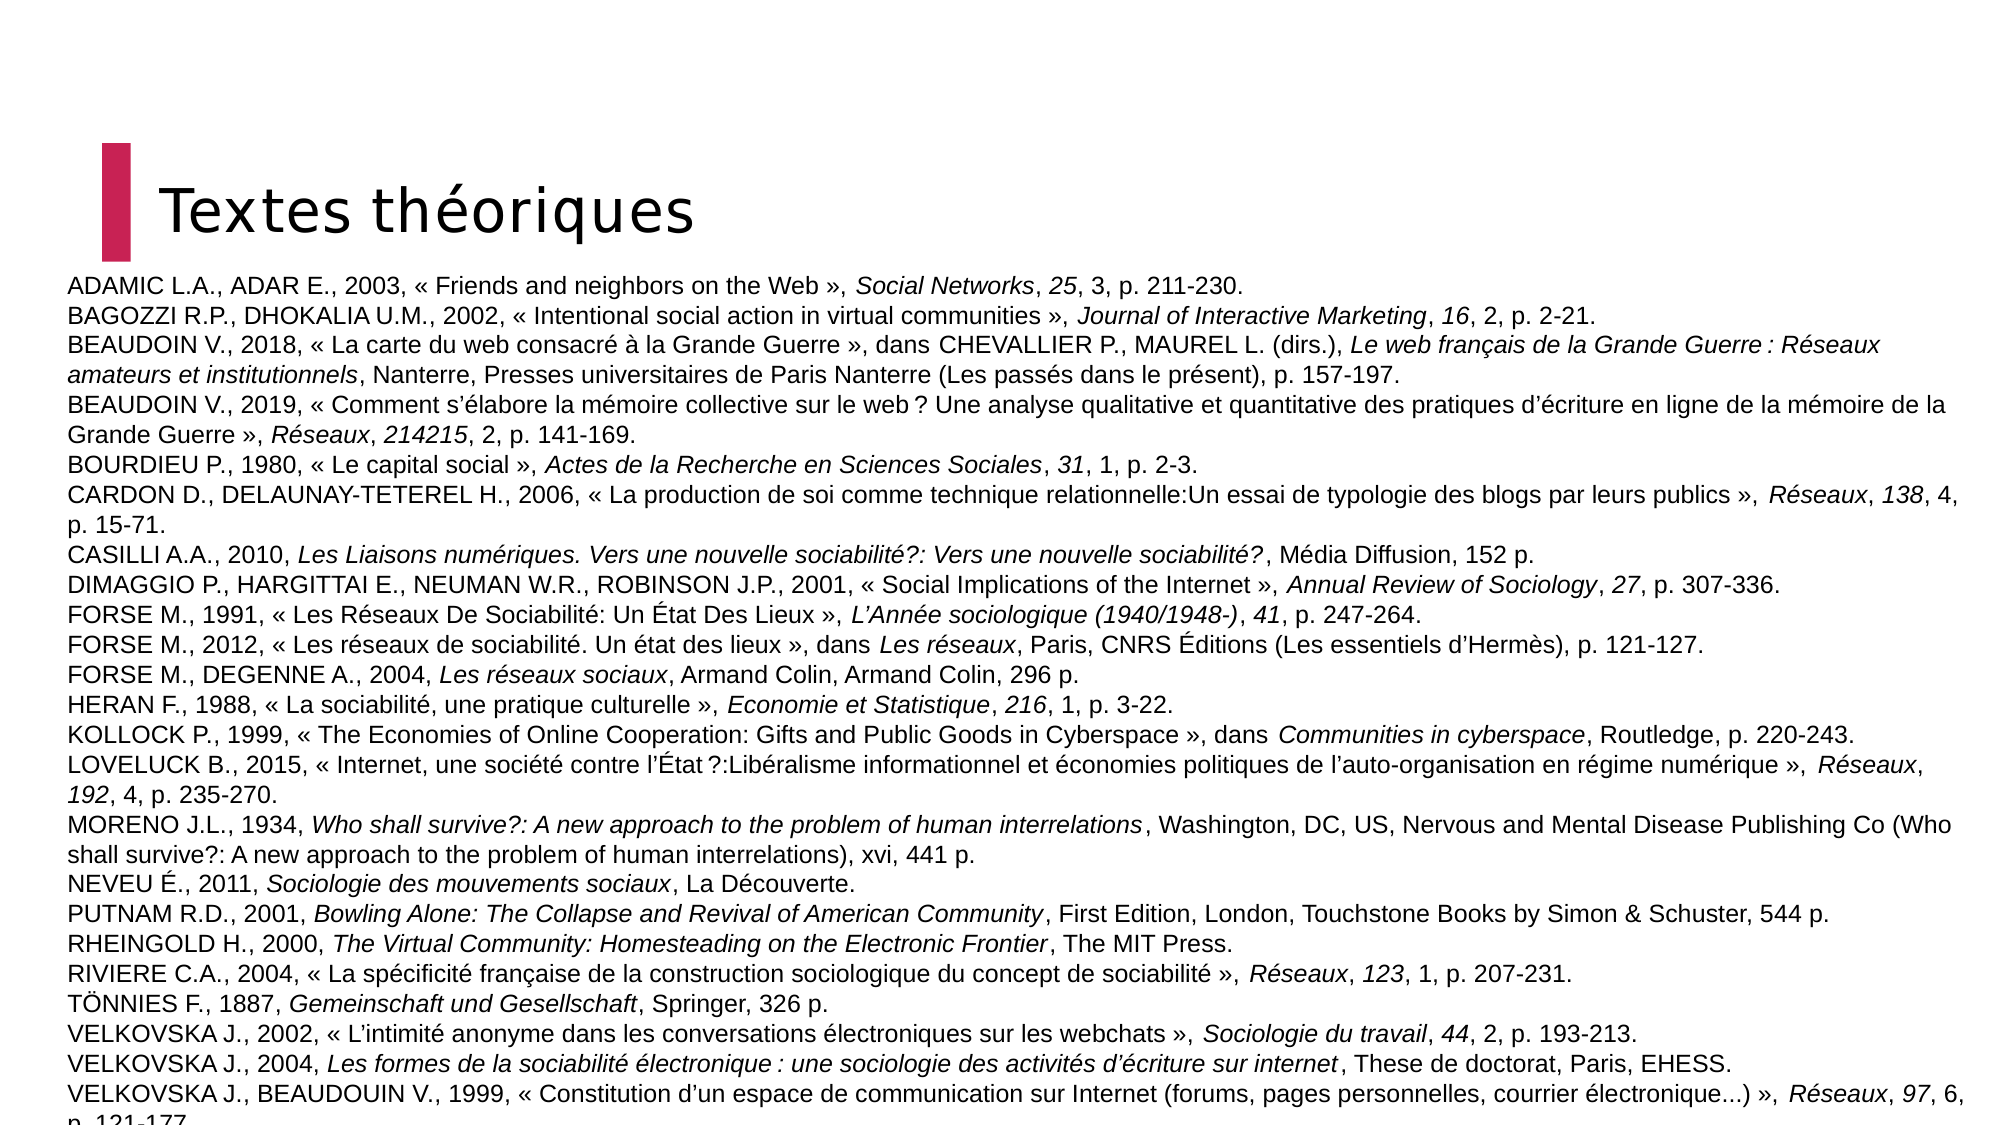

# Textes théoriques
ADAMIC L.A., ADAR E., 2003, « Friends and neighbors on the Web », Social Networks, 25, 3, p. 211‑230.
BAGOZZI R.P., DHOKALIA U.M., 2002, « Intentional social action in virtual communities », Journal of Interactive Marketing, 16, 2, p. 2‑21.
BEAUDOIN V., 2018, « La carte du web consacré à la Grande Guerre », dans CHEVALLIER P., MAUREL L. (dirs.), Le web français de la Grande Guerre : Réseaux amateurs et institutionnels, Nanterre, Presses universitaires de Paris Nanterre (Les passés dans le présent), p. 157‑197.
BEAUDOIN V., 2019, « Comment s’élabore la mémoire collective sur le web ? Une analyse qualitative et quantitative des pratiques d’écriture en ligne de la mémoire de la Grande Guerre », Réseaux, 214215, 2, p. 141‑169.
BOURDIEU P., 1980, « Le capital social », Actes de la Recherche en Sciences Sociales, 31, 1, p. 2‑3.
CARDON D., DELAUNAY-TETEREL H., 2006, « La production de soi comme technique relationnelle:Un essai de typologie des blogs par leurs publics », Réseaux, 138, 4, p. 15‑71.
CASILLI A.A., 2010, Les Liaisons numériques. Vers une nouvelle sociabilité?: Vers une nouvelle sociabilité?, Média Diffusion, 152 p.
DIMAGGIO P., HARGITTAI E., NEUMAN W.R., ROBINSON J.P., 2001, « Social Implications of the Internet », Annual Review of Sociology, 27, p. 307‑336.
FORSE M., 1991, « Les Réseaux De Sociabilité: Un État Des Lieux », L’Année sociologique (1940/1948-), 41, p. 247‑264.
FORSE M., 2012, « Les réseaux de sociabilité. Un état des lieux », dans Les réseaux, Paris, CNRS Éditions (Les essentiels d’Hermès), p. 121‑127.
FORSE M., DEGENNE A., 2004, Les réseaux sociaux, Armand Colin, Armand Colin, 296 p.
HERAN F., 1988, « La sociabilité, une pratique culturelle », Economie et Statistique, 216, 1, p. 3‑22.
KOLLOCK P., 1999, « The Economies of Online Cooperation: Gifts and Public Goods in Cyberspace », dans Communities in cyberspace, Routledge, p. 220‑243.
LOVELUCK B., 2015, « Internet, une société contre l’État ?:Libéralisme informationnel et économies politiques de l’auto-organisation en régime numérique », Réseaux, 192, 4, p. 235‑270.
MORENO J.L., 1934, Who shall survive?: A new approach to the problem of human interrelations, Washington, DC, US, Nervous and Mental Disease Publishing Co (Who shall survive?: A new approach to the problem of human interrelations), xvi, 441 p.
NEVEU É., 2011, Sociologie des mouvements sociaux, La Découverte.
PUTNAM R.D., 2001, Bowling Alone: The Collapse and Revival of American Community, First Edition, London, Touchstone Books by Simon & Schuster, 544 p.
RHEINGOLD H., 2000, The Virtual Community: Homesteading on the Electronic Frontier, The MIT Press.
RIVIERE C.A., 2004, « La spécificité française de la construction sociologique du concept de sociabilité », Réseaux, 123, 1, p. 207‑231.
TÖNNIES F., 1887, Gemeinschaft und Gesellschaft, Springer, 326 p.
VELKOVSKA J., 2002, « L’intimité anonyme dans les conversations électroniques sur les webchats », Sociologie du travail, 44, 2, p. 193‑213.
VELKOVSKA J., 2004, Les formes de la sociabilité électronique : une sociologie des activités d’écriture sur internet, These de doctorat, Paris, EHESS.
VELKOVSKA J., BEAUDOUIN V., 1999, « Constitution d’un espace de communication sur Internet (forums, pages personnelles, courrier électronique...) », Réseaux, 97, 6, p. 121‑177.
29/05/2025
39